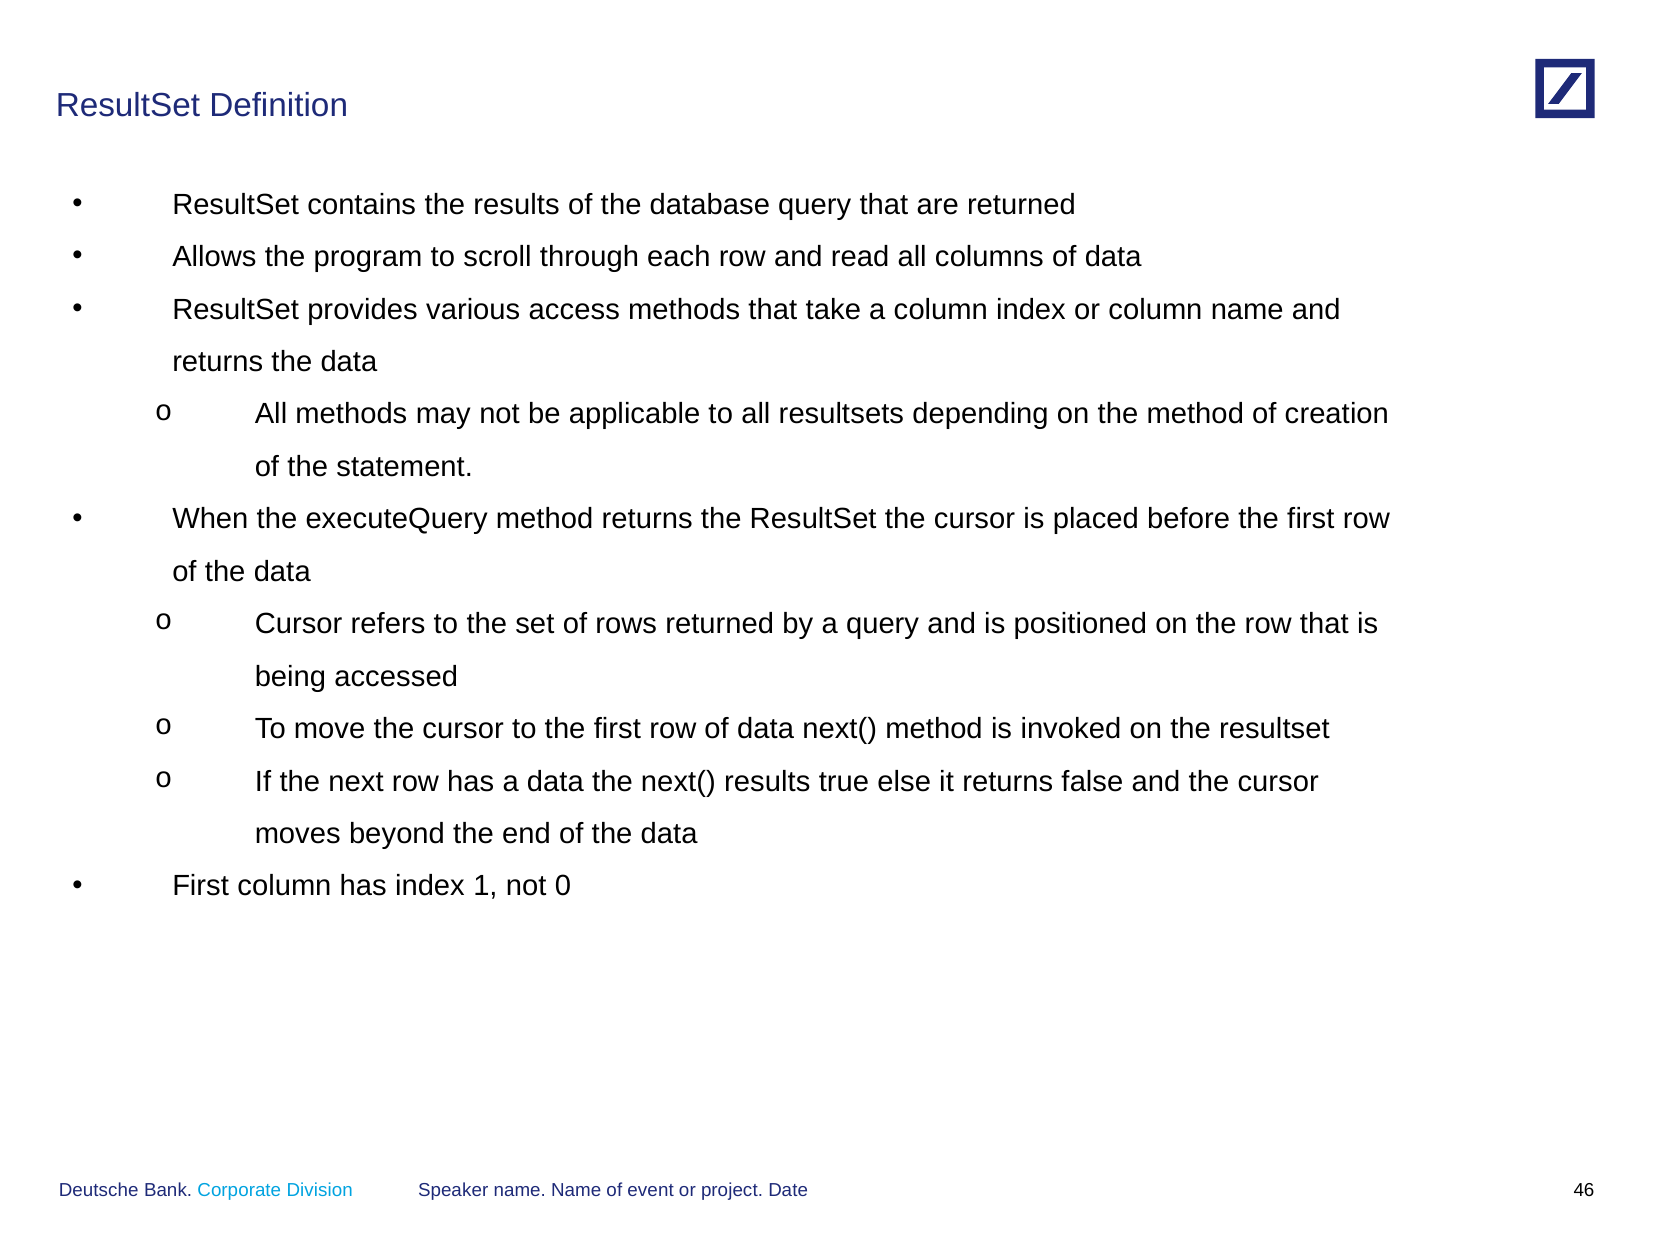

# ResultSet Definition
ResultSet contains the results of the database query that are returned
Allows the program to scroll through each row and read all columns of data
ResultSet provides various access methods that take a column index or column name and returns the data
All methods may not be applicable to all resultsets depending on the method of creation of the statement.
When the executeQuery method returns the ResultSet the cursor is placed before the first row of the data
Cursor refers to the set of rows returned by a query and is positioned on the row that is being accessed
To move the cursor to the first row of data next() method is invoked on the resultset
If the next row has a data the next() results true else it returns false and the cursor moves beyond the end of the data
First column has index 1, not 0

Speaker name. Name of event or project. Date
46